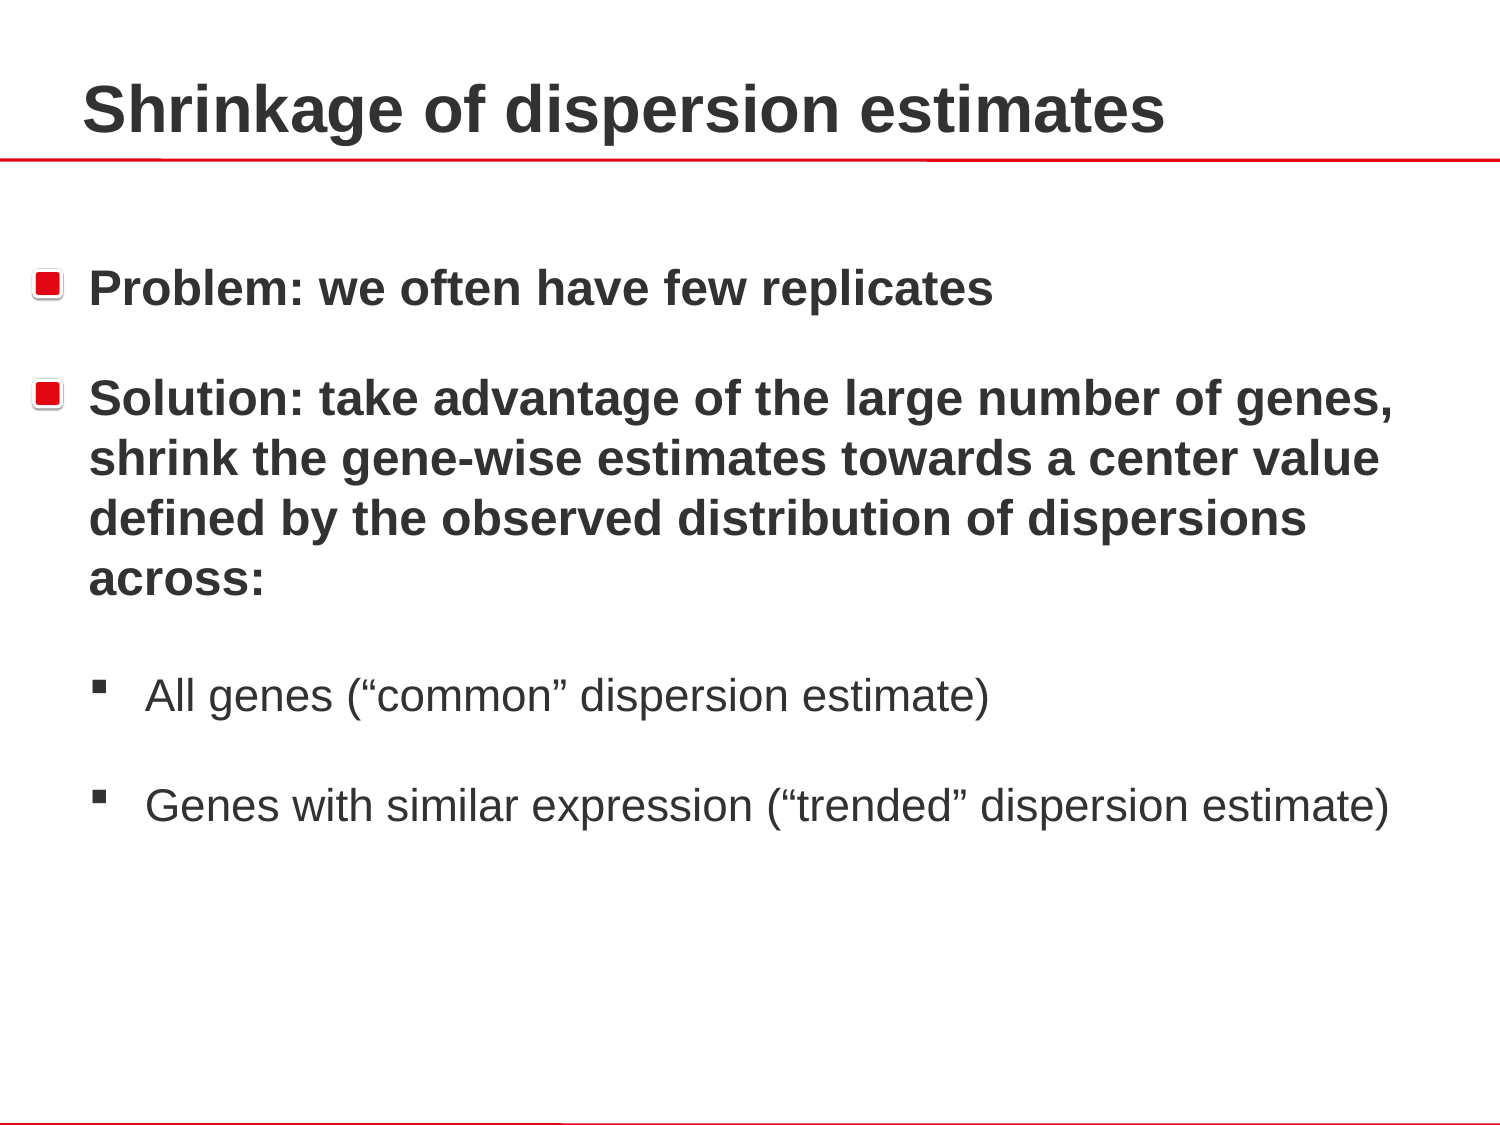

Shrinkage of dispersion estimates
Problem: we often have few replicates
Solution: take advantage of the large number of genes, shrink the gene-wise estimates towards a center value defined by the observed distribution of dispersions across:

All genes (“common” dispersion estimate)

Genes with similar expression (“trended” dispersion estimate)